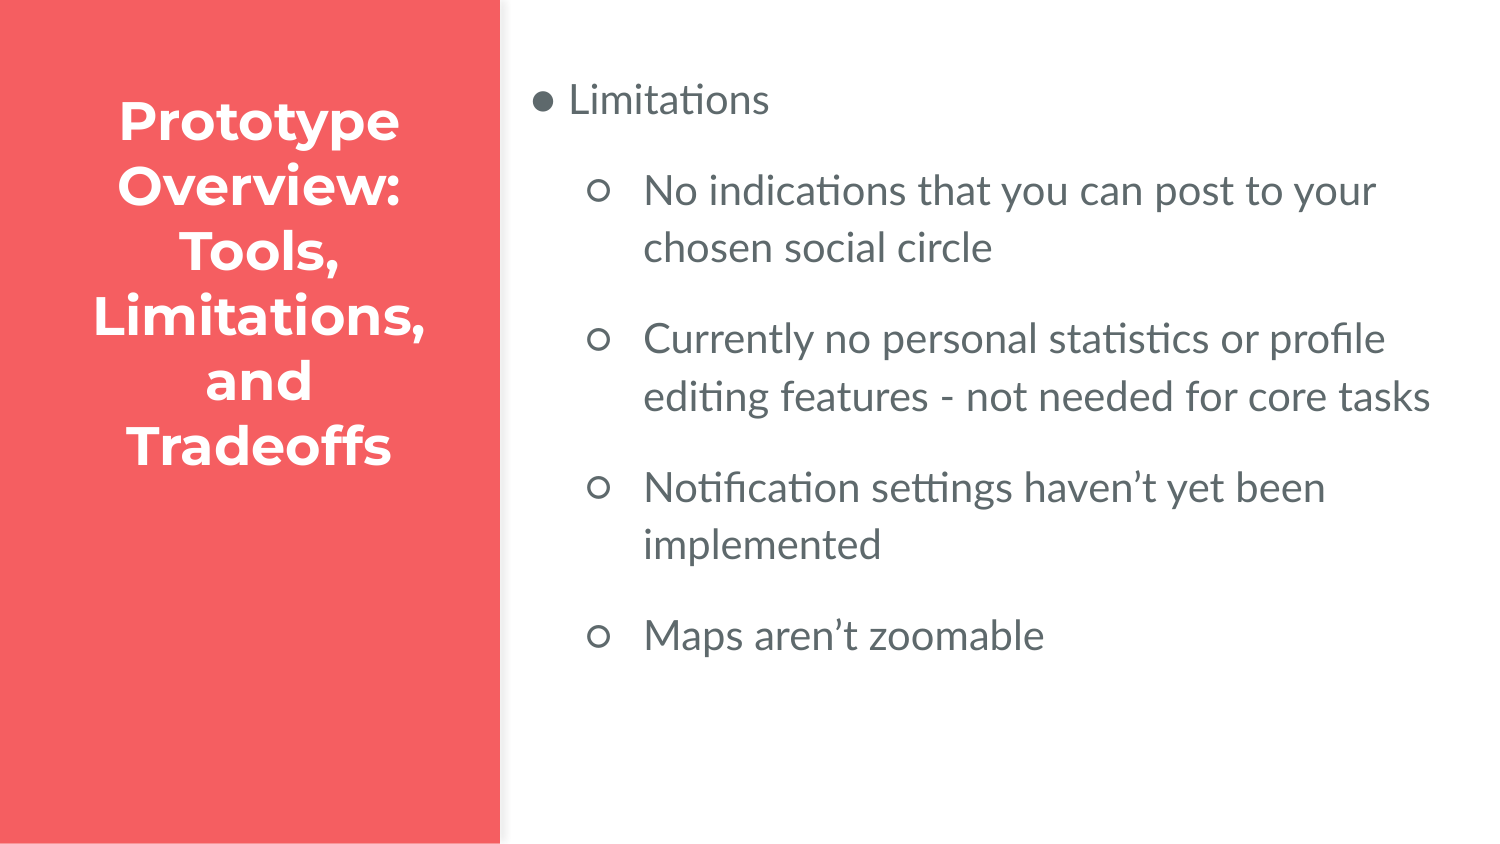

Limitations
No indications that you can post to your chosen social circle
Currently no personal statistics or profile editing features - not needed for core tasks
Notification settings haven’t yet been implemented
Maps aren’t zoomable

# Prototype Overview: Tools, Limitations, and Tradeoffs